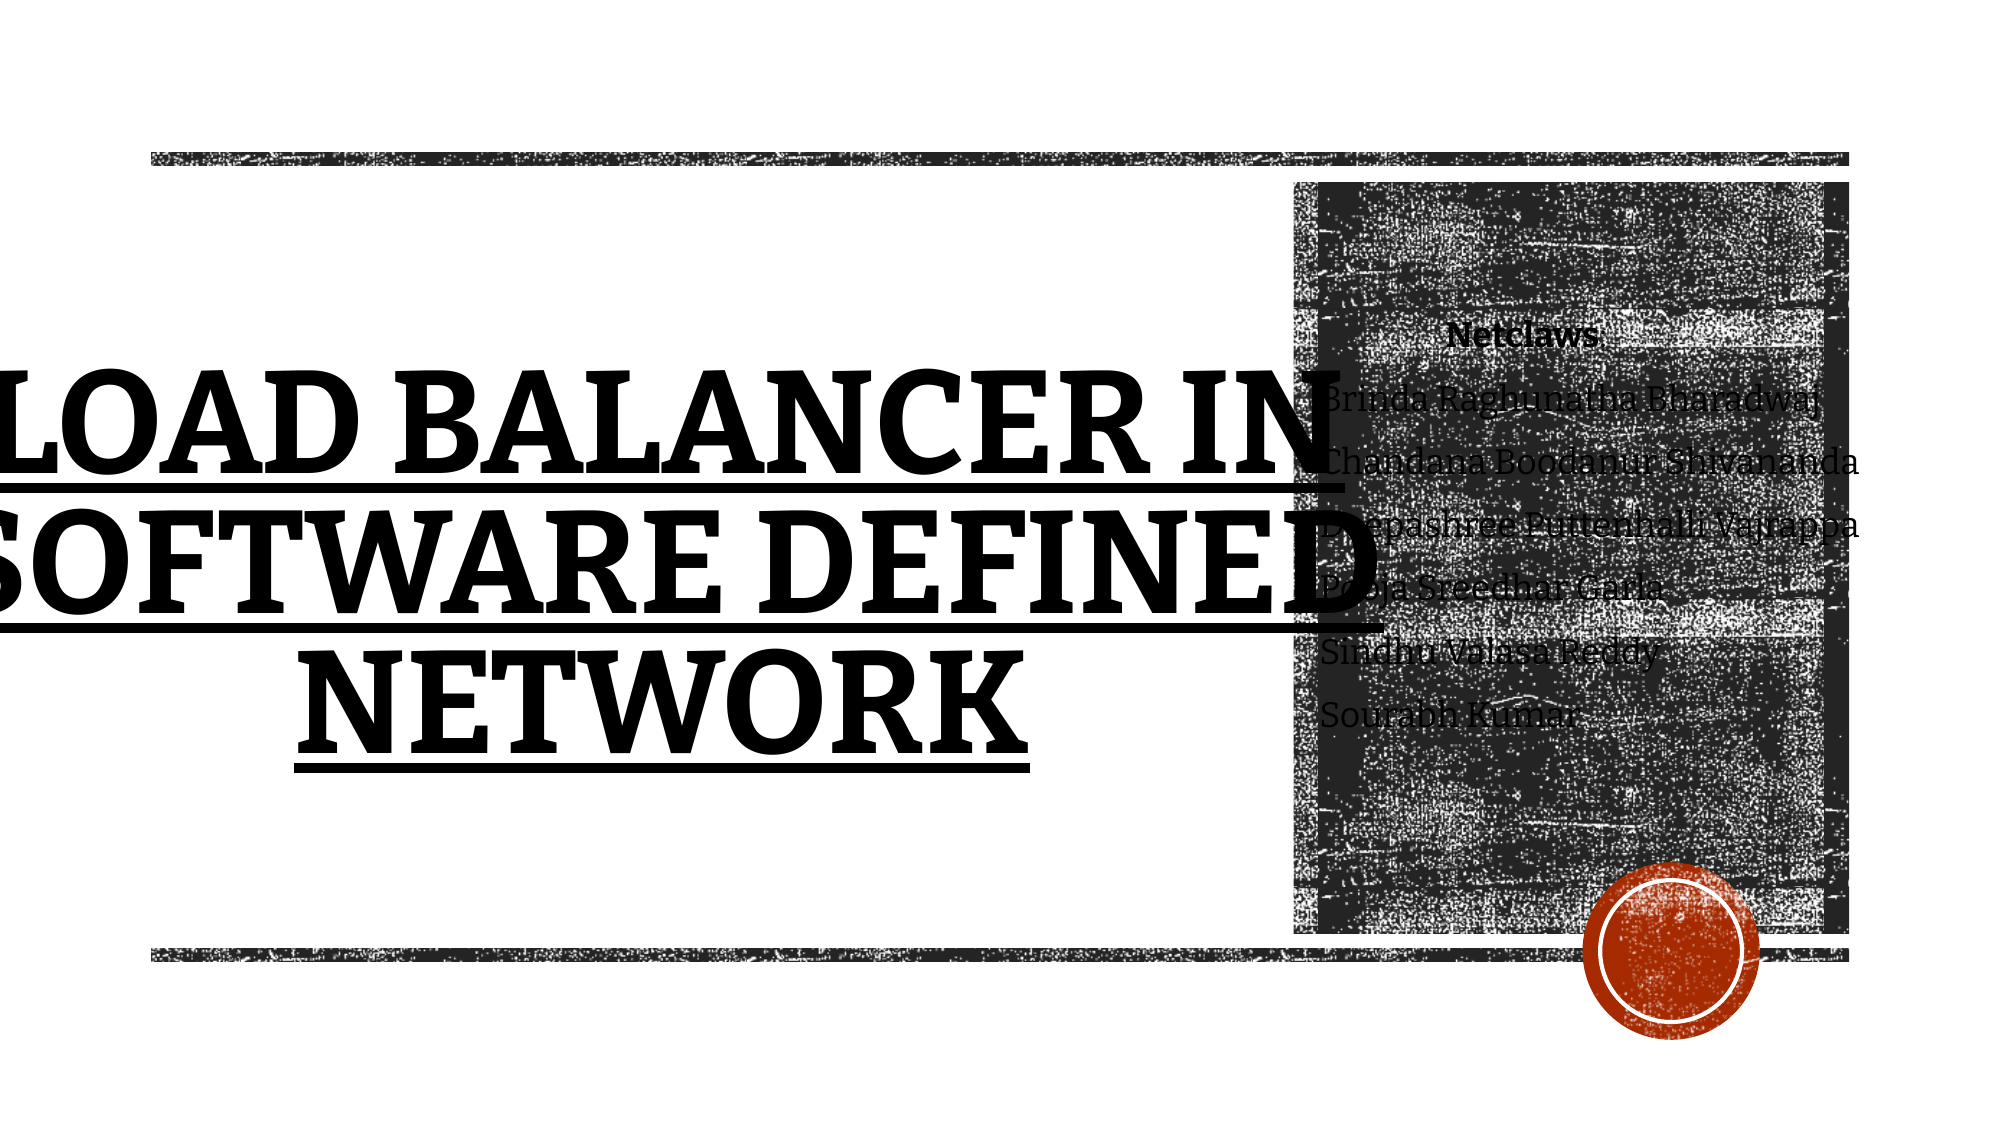

# Load balancer in software defined network
                            Netclaws:
        Brinda Raghunatha Bharadwaj
        Chandana Boodanur Shivananda
        Deepashree Puttenhalli Vajrappa
        Pooja Sreedhar Garla
        Sindhu Valasa Reddy
        Sourabh Kumar